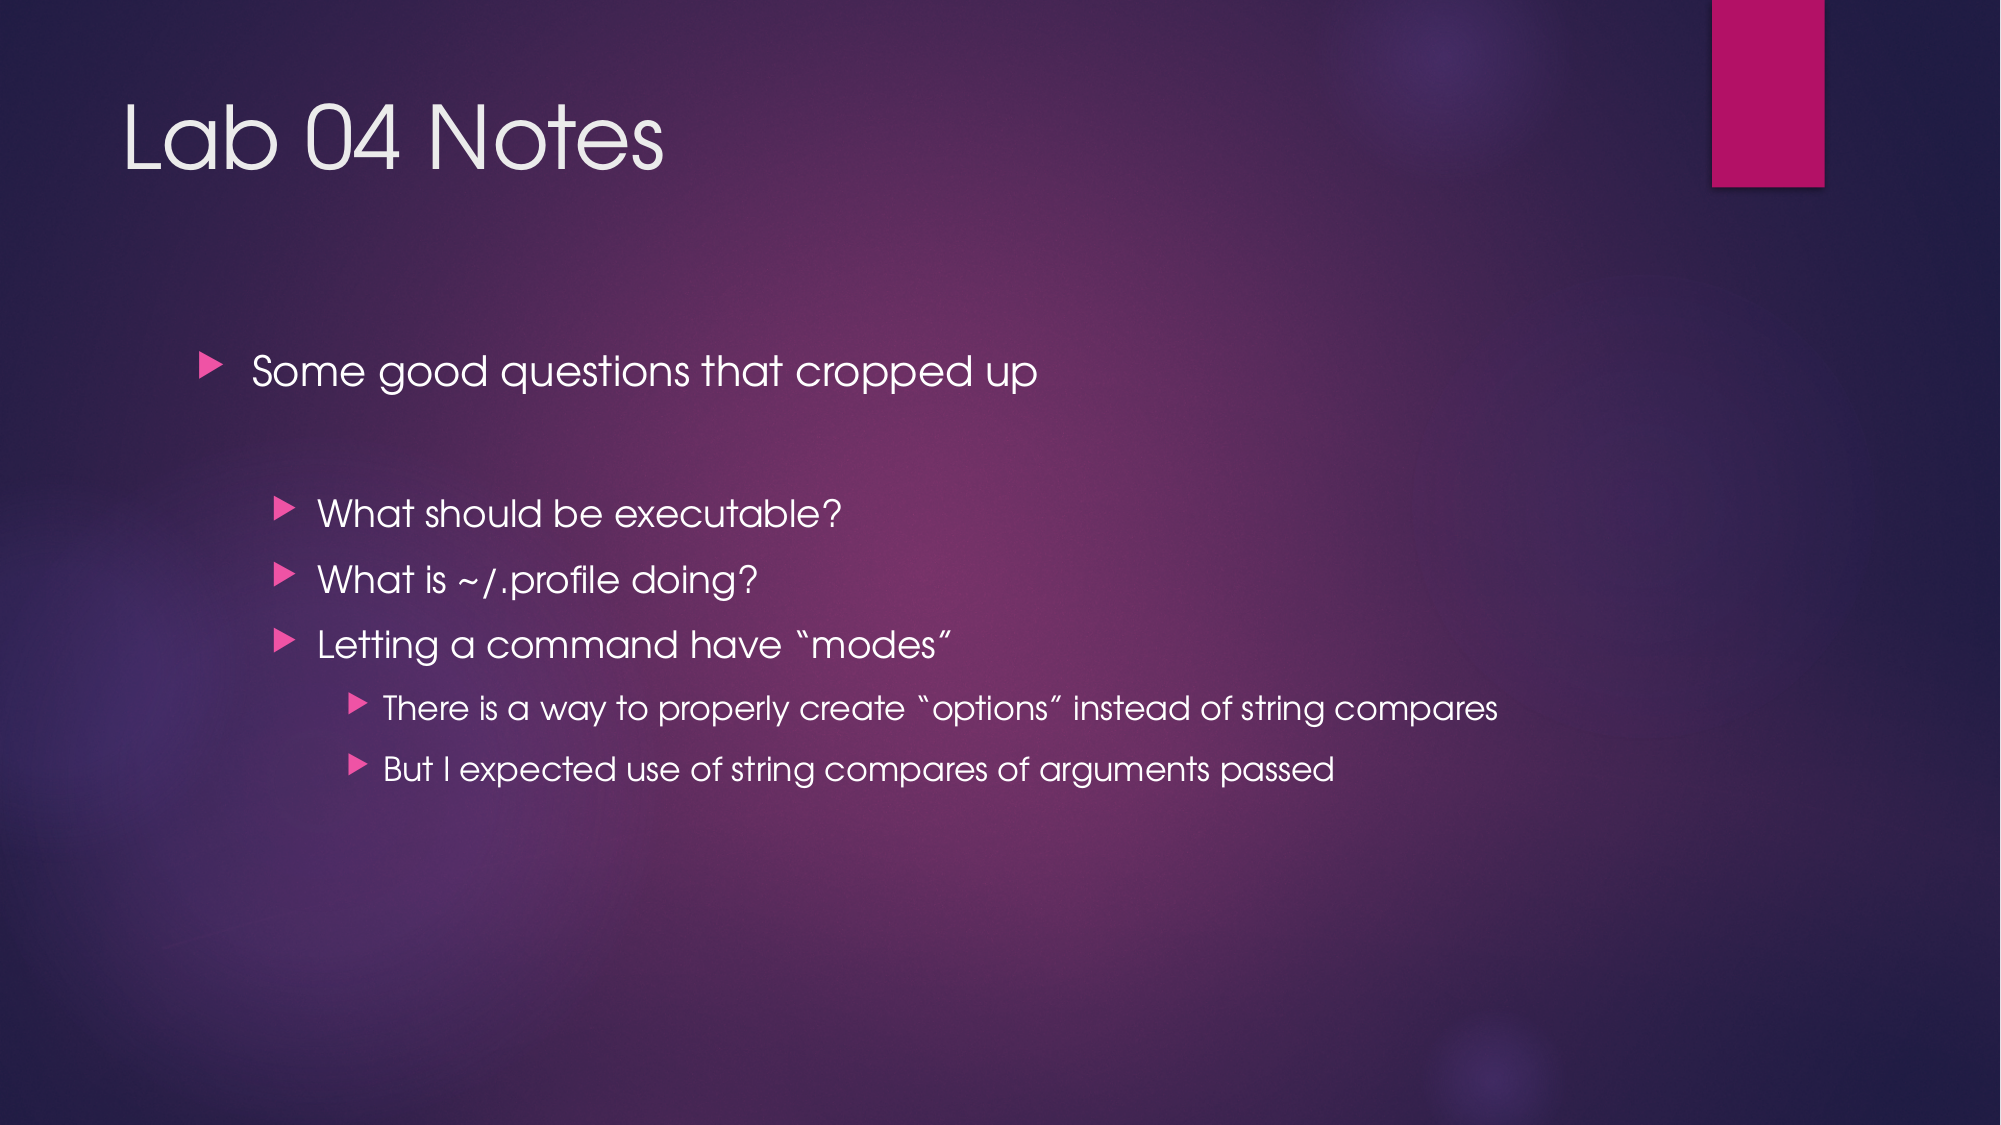

# Lab 04 Notes
Some good questions that cropped up

What should be executable?
What is ~/.profile doing?
Letting a command have “modes”
There is a way to properly create “options” instead of string compares
But I expected use of string compares of arguments passed